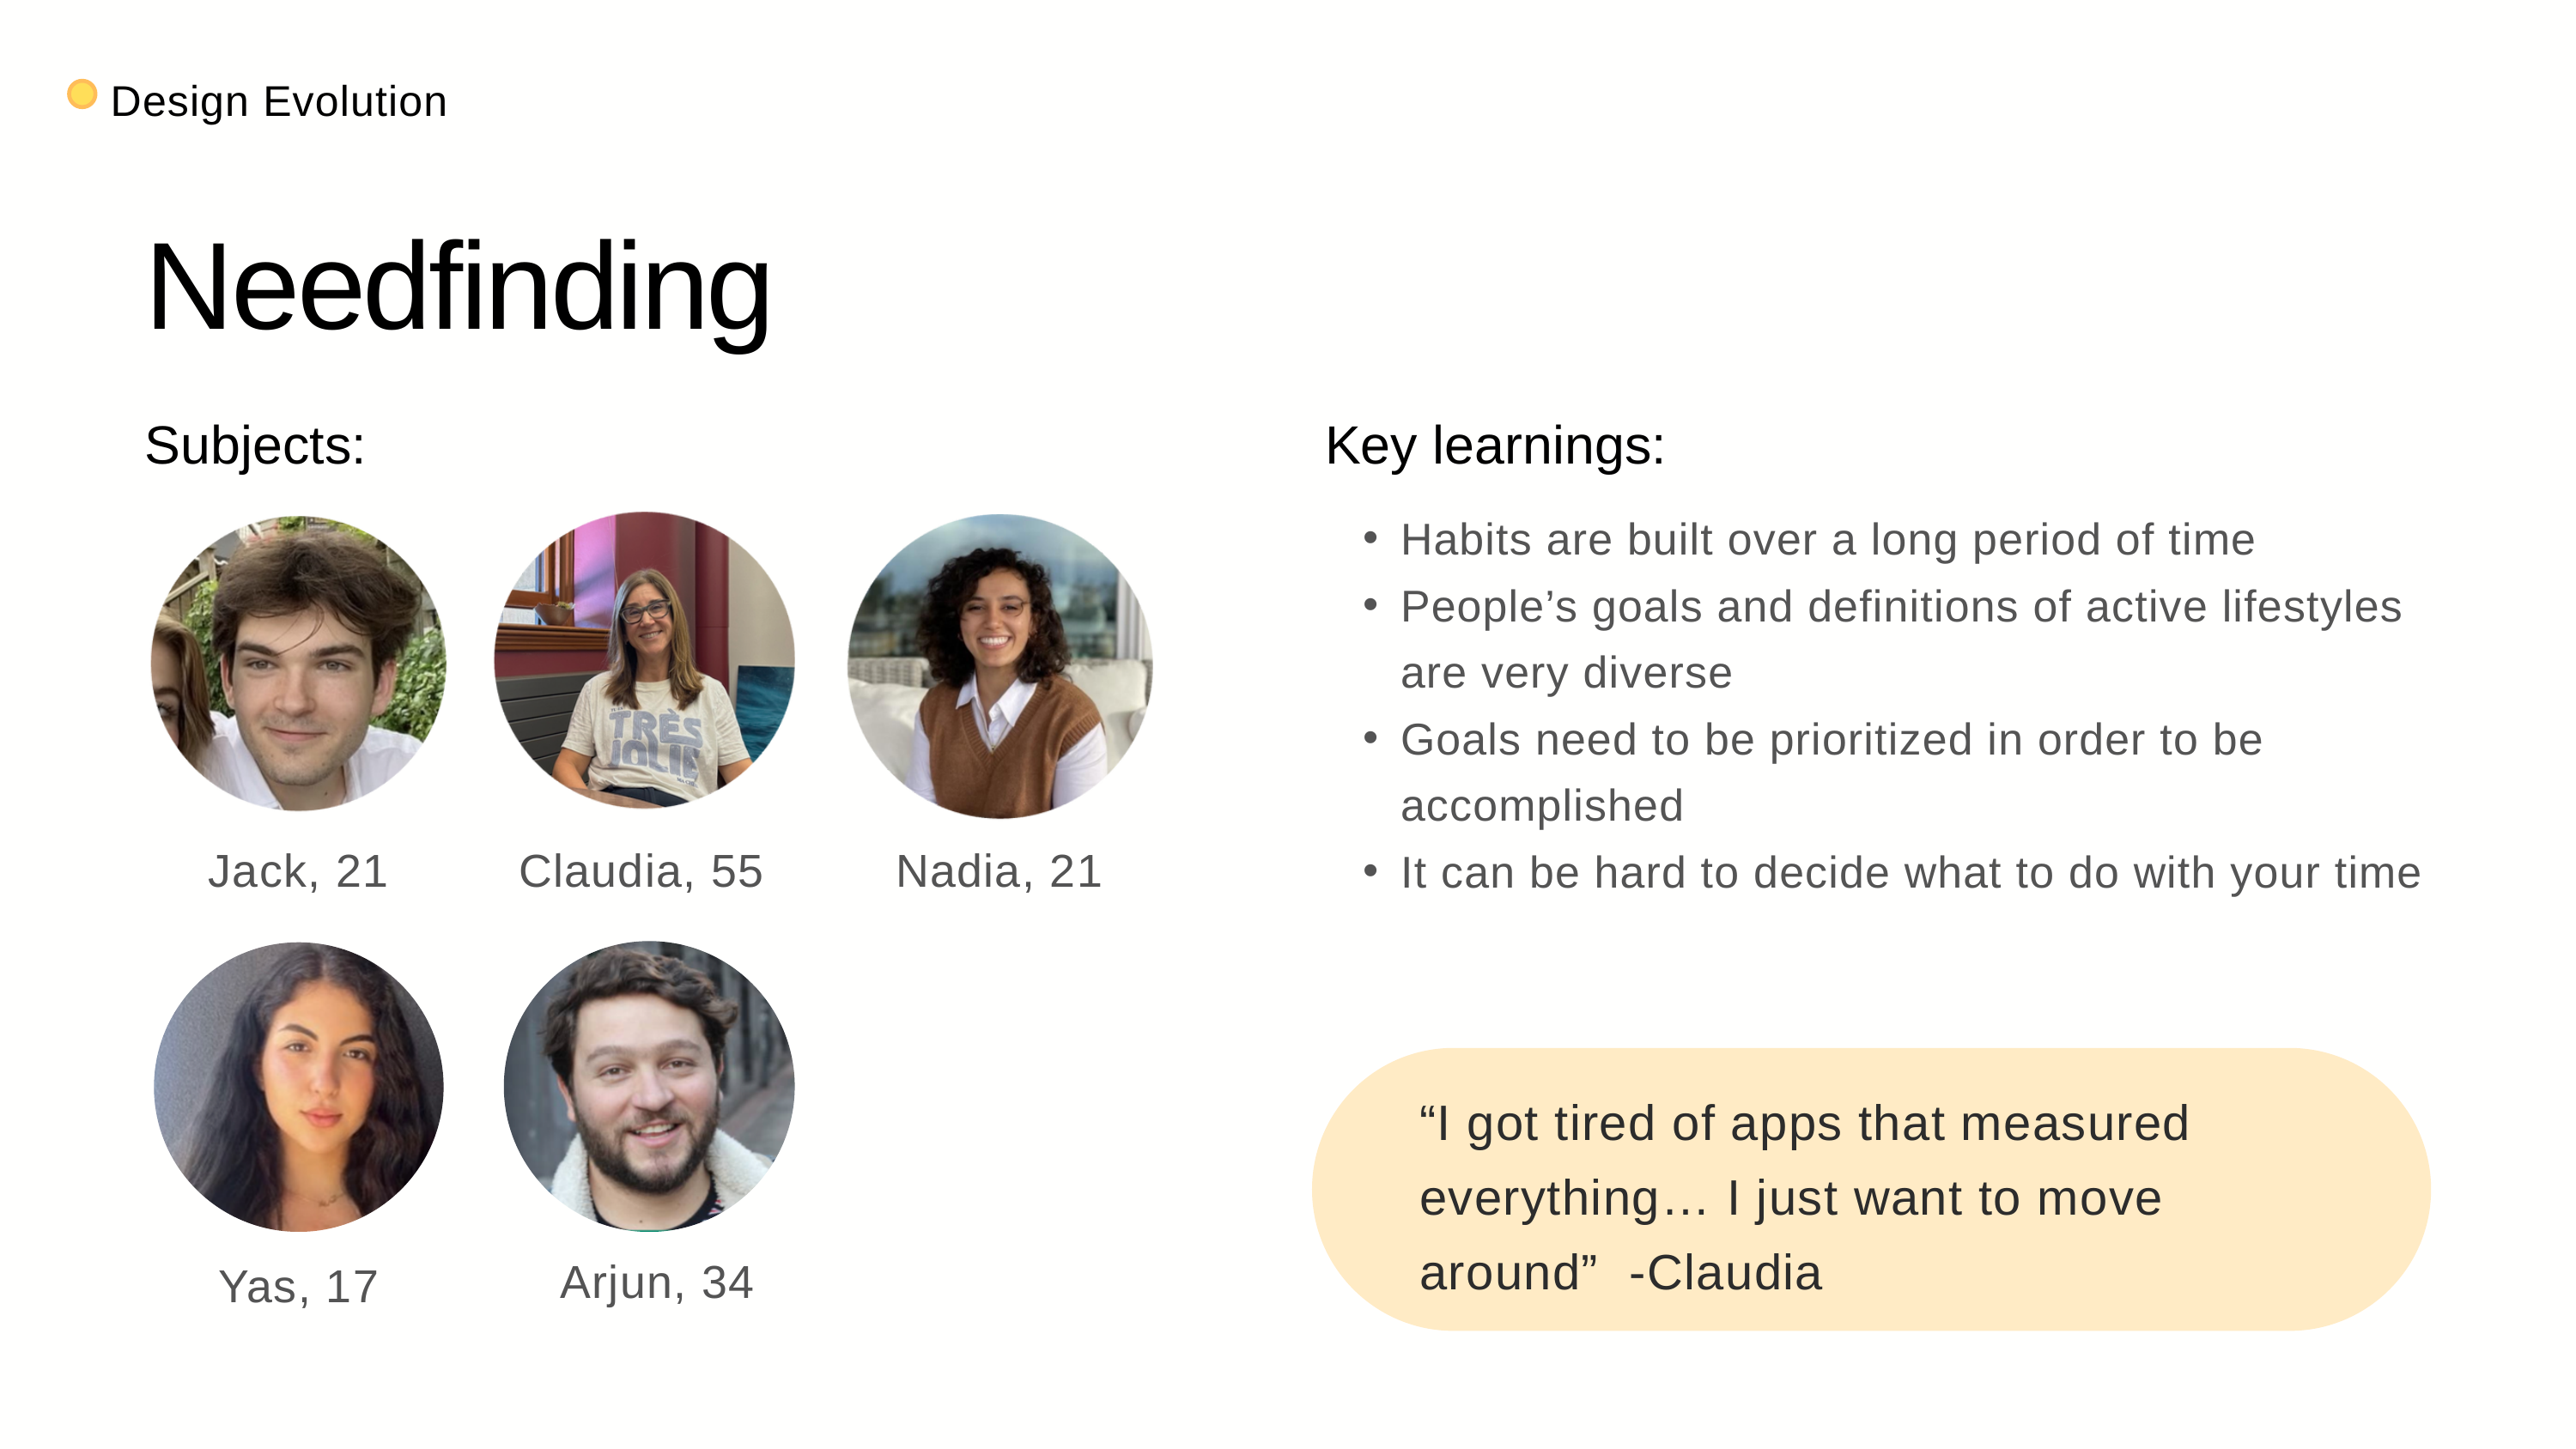

Design Evolution

Needfinding
Subjects:
Key learnings:
Habits are built over a long period of time
People’s goals and definitions of active lifestyles are very diverse
Goals need to be prioritized in order to be accomplished
It can be hard to decide what to do with your time

Jack, 21
Claudia, 55
Nadia, 21

“I got tired of apps that measured everything… I just want to move around”  -Claudia
Arjun, 34
Yas, 17